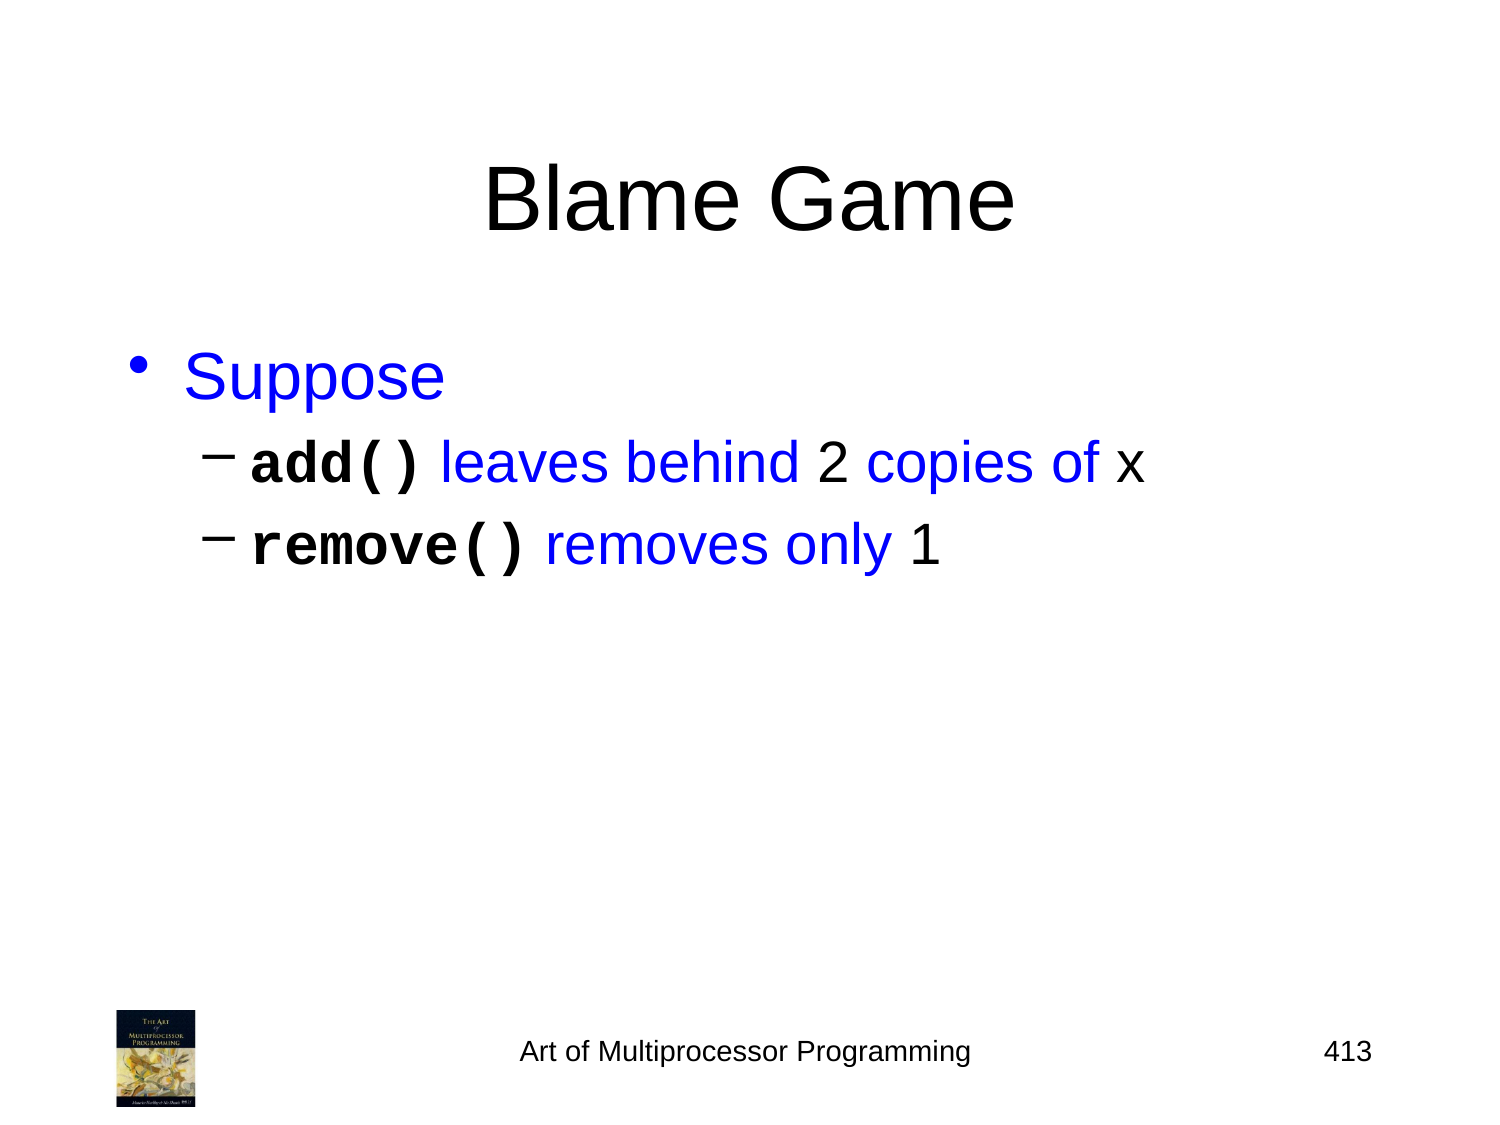

# Blame Game
Suppose
add() leaves behind 2 copies of x
remove() removes only 1
Art of Multiprocessor Programming
413